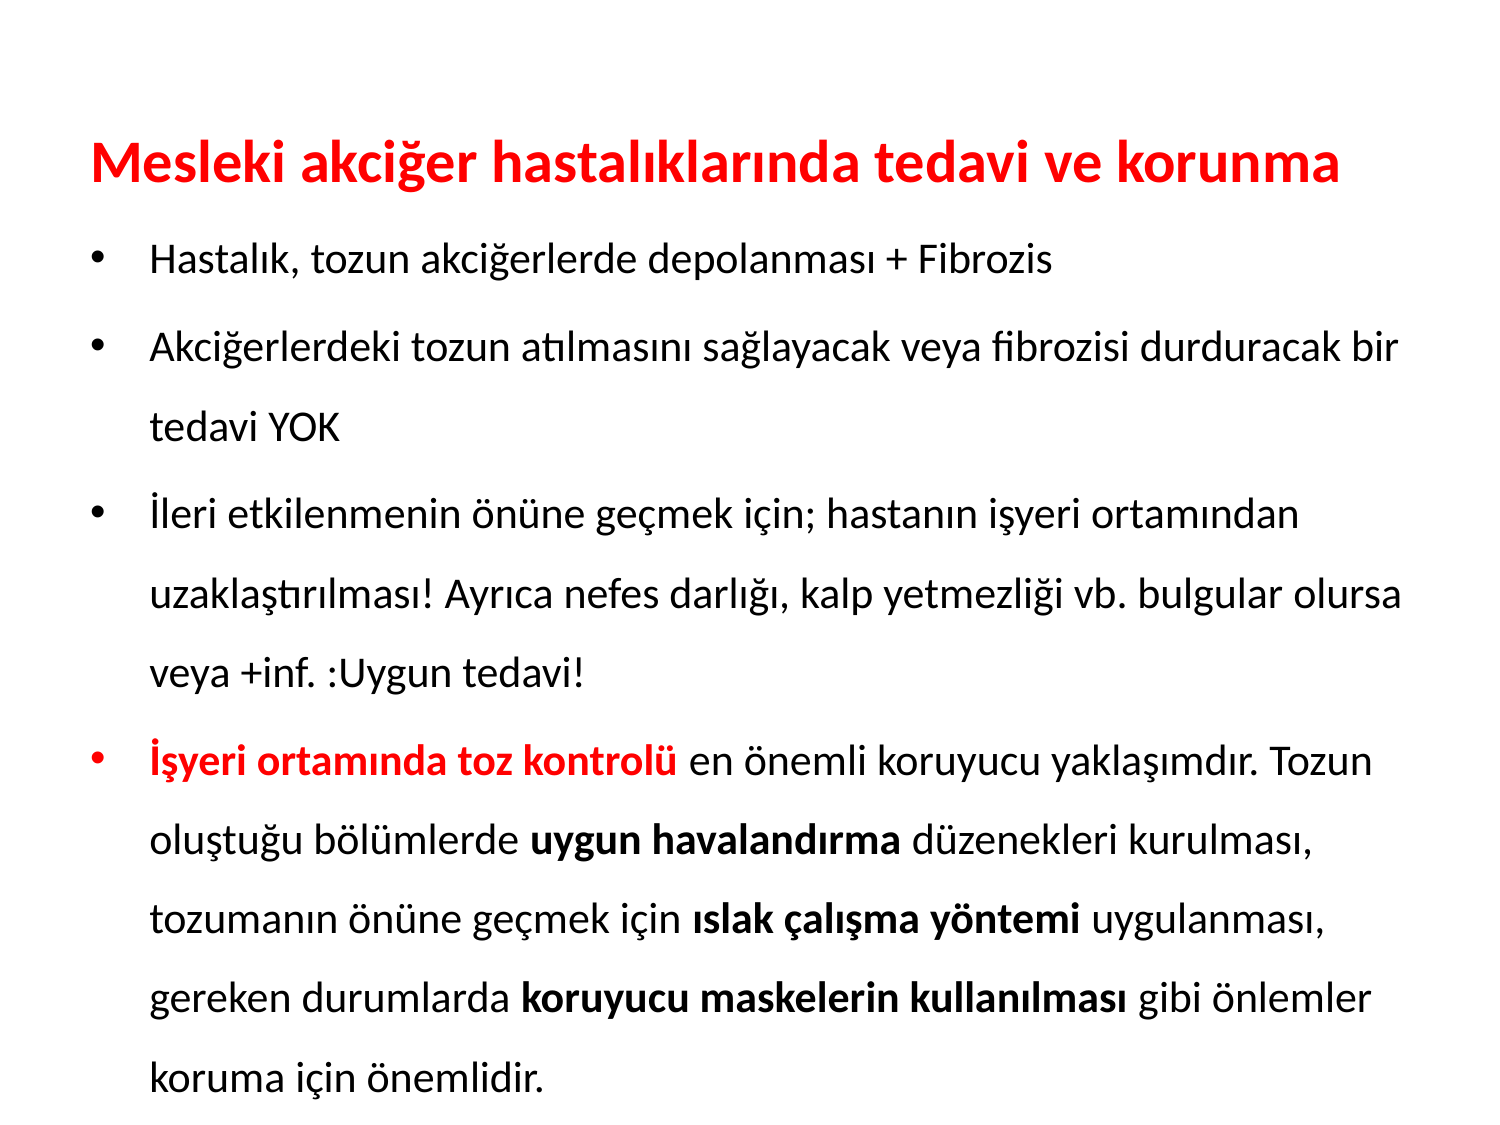

Mesleki akciğer hastalıklarında tedavi ve korunma
Hastalık, tozun akciğerlerde depolanması + Fibrozis
Akciğerlerdeki tozun atılmasını sağlayacak veya fibrozisi durduracak bir tedavi YOK
İleri etkilenmenin önüne geçmek için; hastanın işyeri ortamından uzaklaştırılması! Ayrıca nefes darlığı, kalp yetmezliği vb. bulgular olursa veya +inf. :Uygun tedavi!
İşyeri ortamında toz kontrolü en önemli koruyucu yaklaşımdır. Tozun oluştuğu bölümlerde uygun havalandırma düzenekleri kurulması, tozumanın önüne geçmek için ıslak çalışma yöntemi uygulanması, gereken durumlarda koruyucu maskelerin kullanılması gibi önlemler koruma için önemlidir.